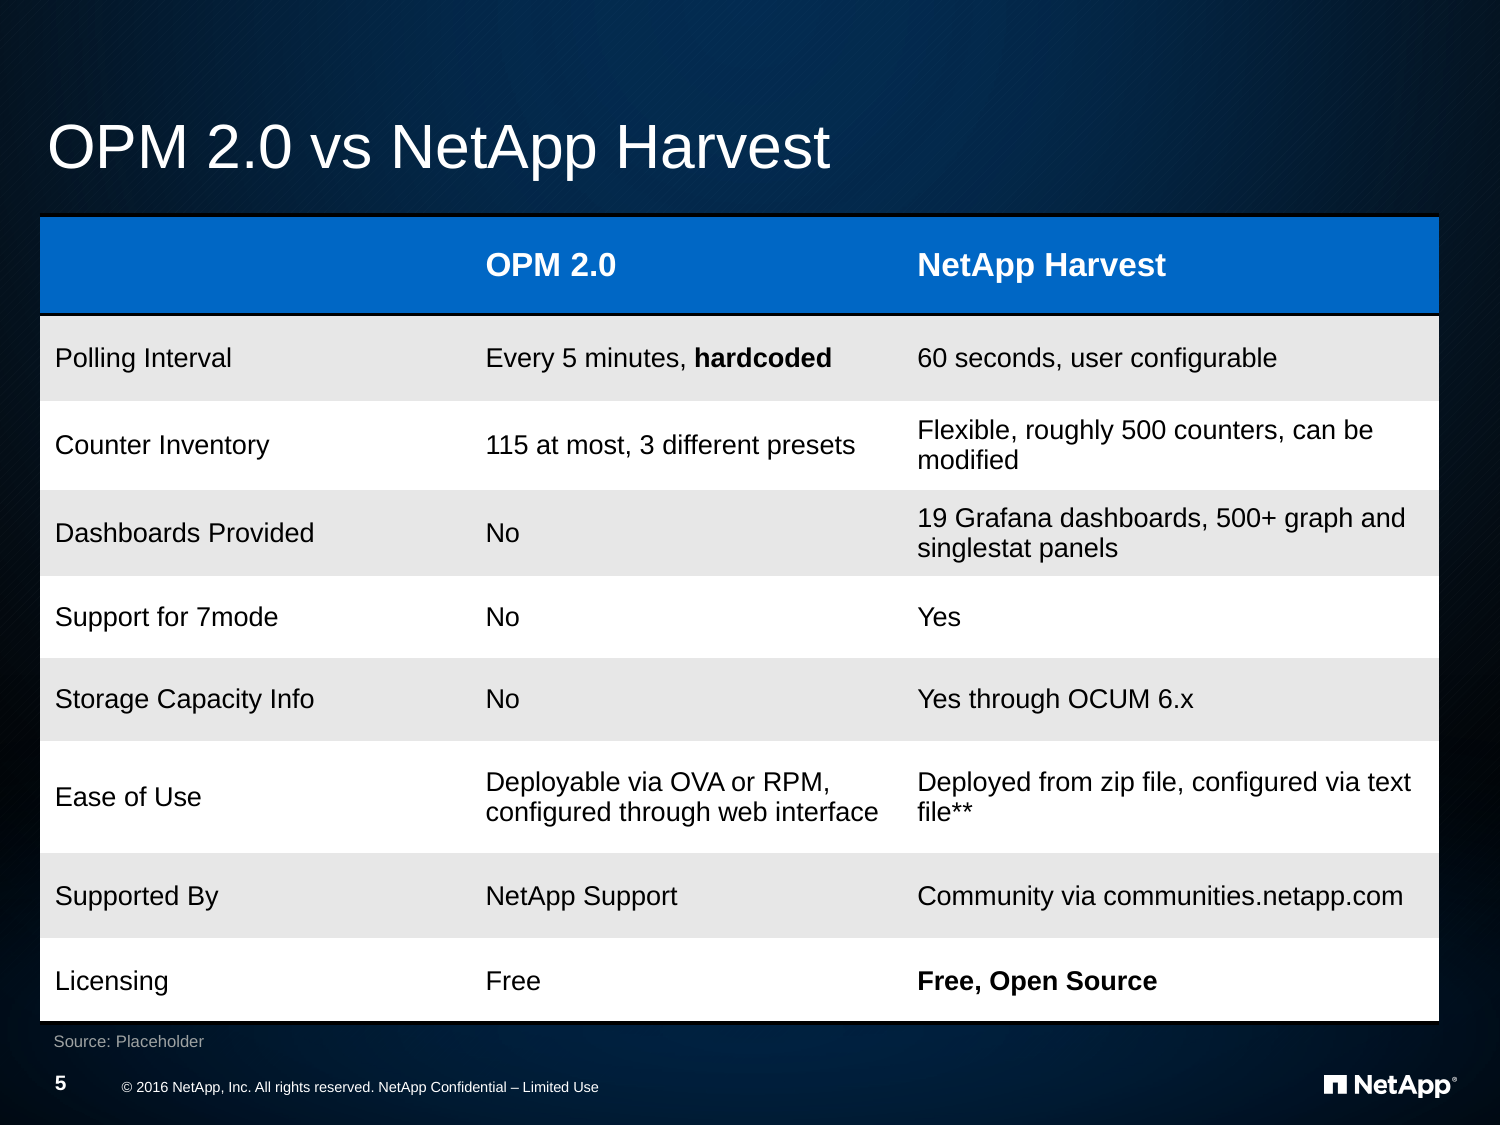

# OPM 2.0 vs NetApp Harvest
|  | OPM 2.0 | NetApp Harvest |
| --- | --- | --- |
| Polling Interval | Every 5 minutes, hardcoded | 60 seconds, user configurable |
| Counter Inventory | 115 at most, 3 different presets | Flexible, roughly 500 counters, can be modified |
| Dashboards Provided | No | 19 Grafana dashboards, 500+ graph and singlestat panels |
| Support for 7mode | No | Yes |
| Storage Capacity Info | No | Yes through OCUM 6.x |
| Ease of Use | Deployable via OVA or RPM, configured through web interface | Deployed from zip file, configured via text file\*\* |
| Supported By | NetApp Support | Community via communities.netapp.com |
| Licensing | Free | Free, Open Source |
Source: Placeholder
5
© 2016 NetApp, Inc. All rights reserved. NetApp Confidential – Limited Use